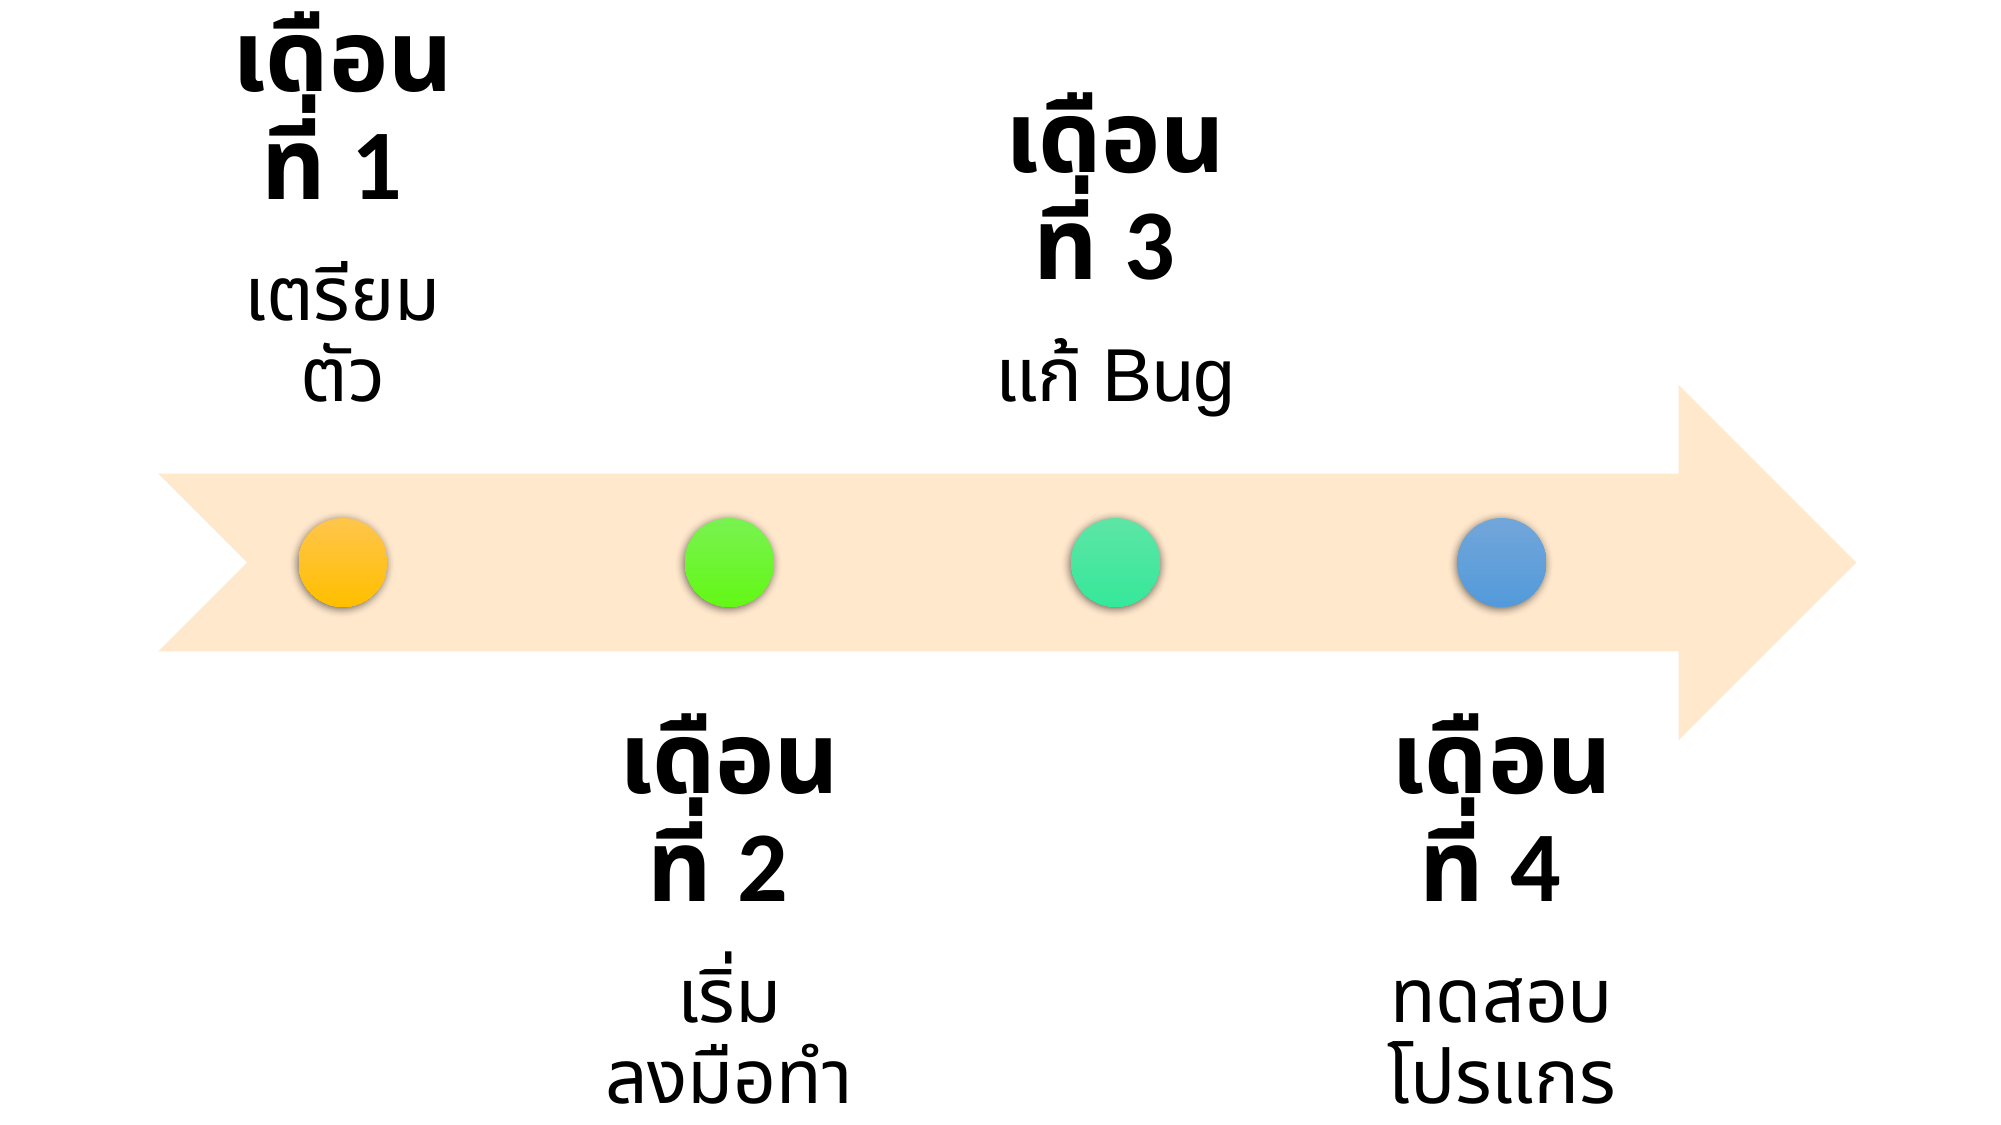

เดือนที่ 1
เตรียมตัว
เดือนที่ 2
เริ่มลงมือทำ
เดือนที่ 3
แก้ Bug
เดือนที่ 4
ทดสอบโปรแกรม